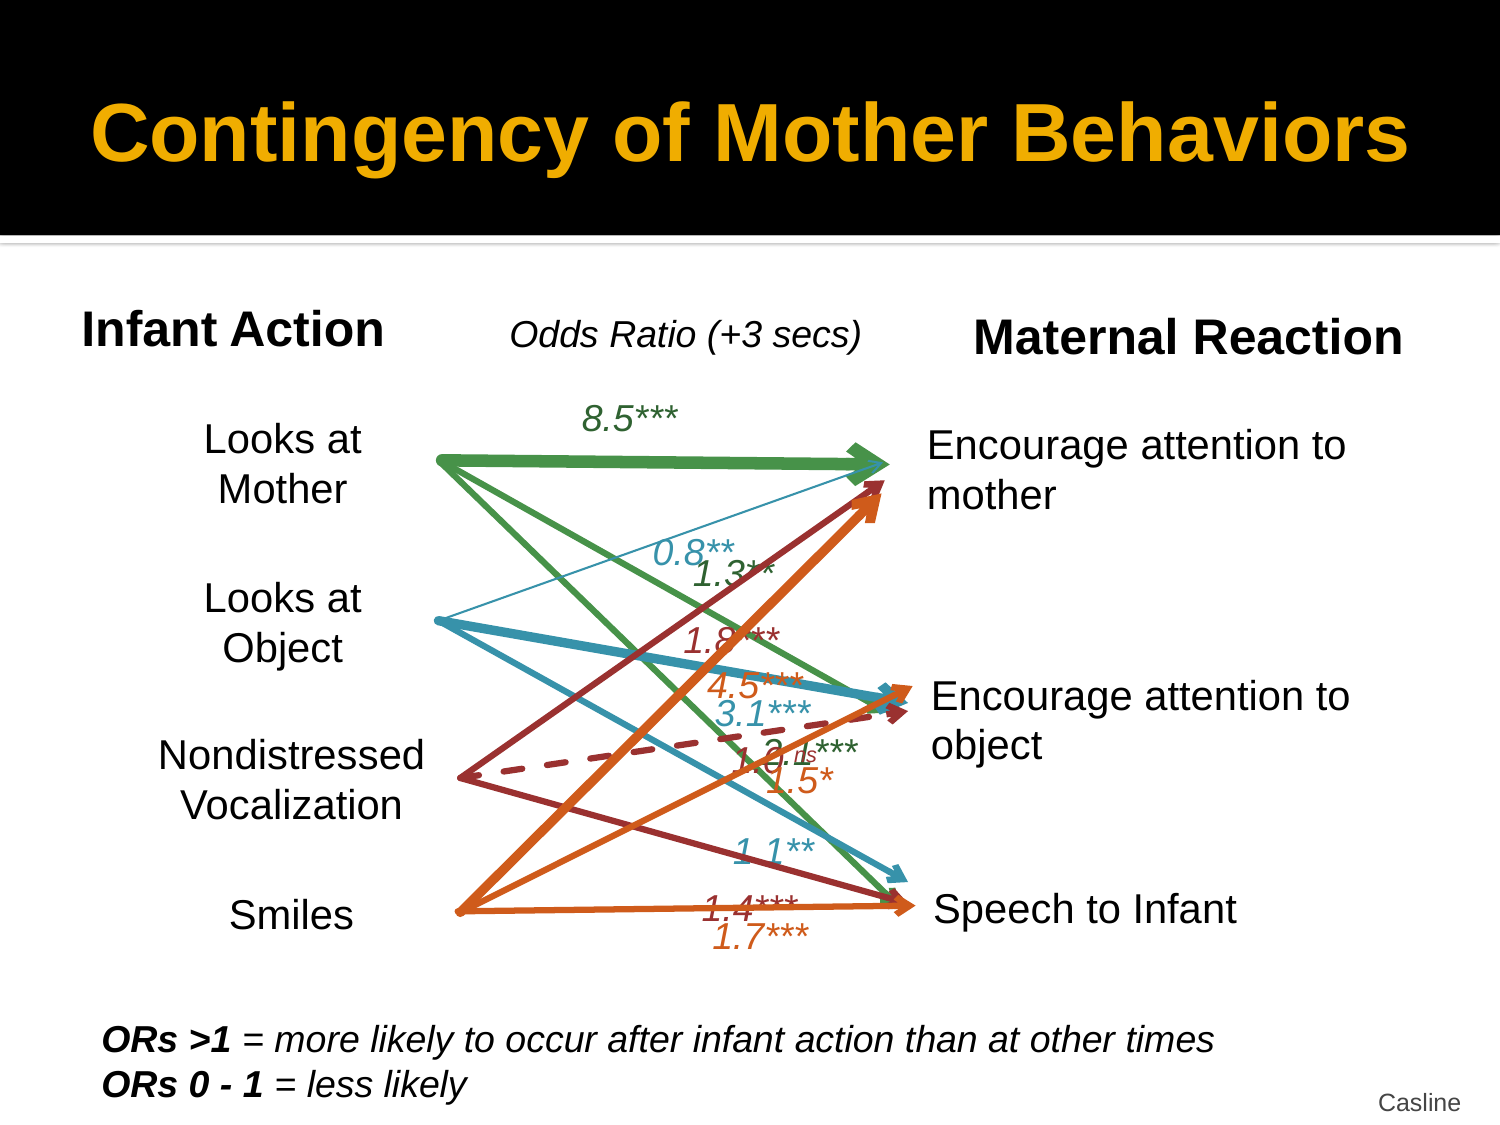

# Contingency of Mother Behaviors
Infant Action
Maternal Reaction
Odds Ratio (+3 secs)
8.5***
1.3**
2.1***
Looks at Mother
Encourage attention to mother
0.8**
3.1***
1.1**
1.8***
1.0 ns
1.4***
4.5***
1.5*
1.7***
Looks at Object
Encourage attention to object
Nondistressed Vocalization
Speech to Infant
Smiles

ORs >1 = more likely to occur after infant action than at other times
ORs 0 - 1 = less likely
Casline